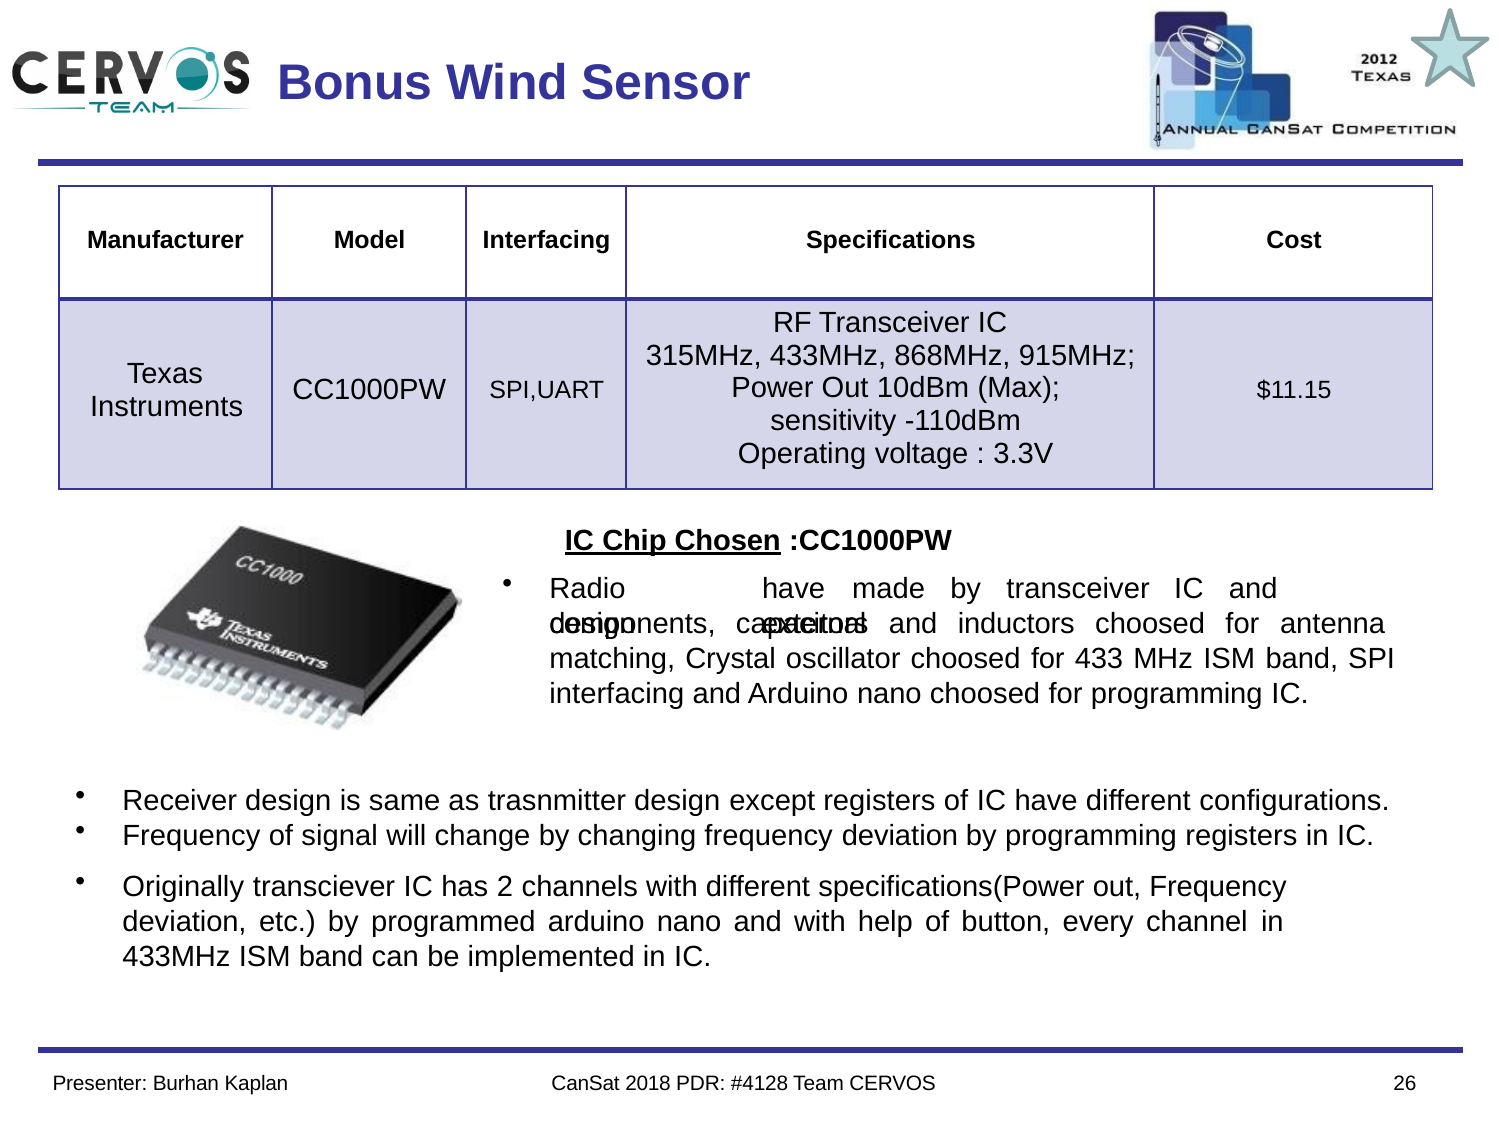

Team Logo
Here
(If You Want)

# Bonus Wind Sensor

| Manufacturer | Model | Interfacing | Specifications | Cost |
| --- | --- | --- | --- | --- |
| Texas Instruments | CC1000PW | SPI,UART | RF Transceiver IC 315MHz, 433MHz, 868MHz, 915MHz; Power Out 10dBm (Max); sensitivity -110dBm Operating voltage : 3.3V | $11.15 |
IC Chip Chosen :CC1000PW

Radio	design
have	made	by	transceiver	IC	and	external
components, capacitors and inductors choosed for antenna  matching, Crystal oscillator choosed for 433 MHz ISM band, SPI  interfacing and Arduino nano choosed for programming IC.

Receiver design is same as trasnmitter design except registers of IC have different configurations.
Frequency of signal will change by changing frequency deviation by programming registers in IC.
Originally transciever IC has 2 channels with different specifications(Power out, Frequency  deviation, etc.) by programmed arduino nano and with help of button, every channel in  433MHz ISM band can be implemented in IC.
26
Presenter: Burhan Kaplan
CanSat 2018 PDR: #4128 Team CERVOS